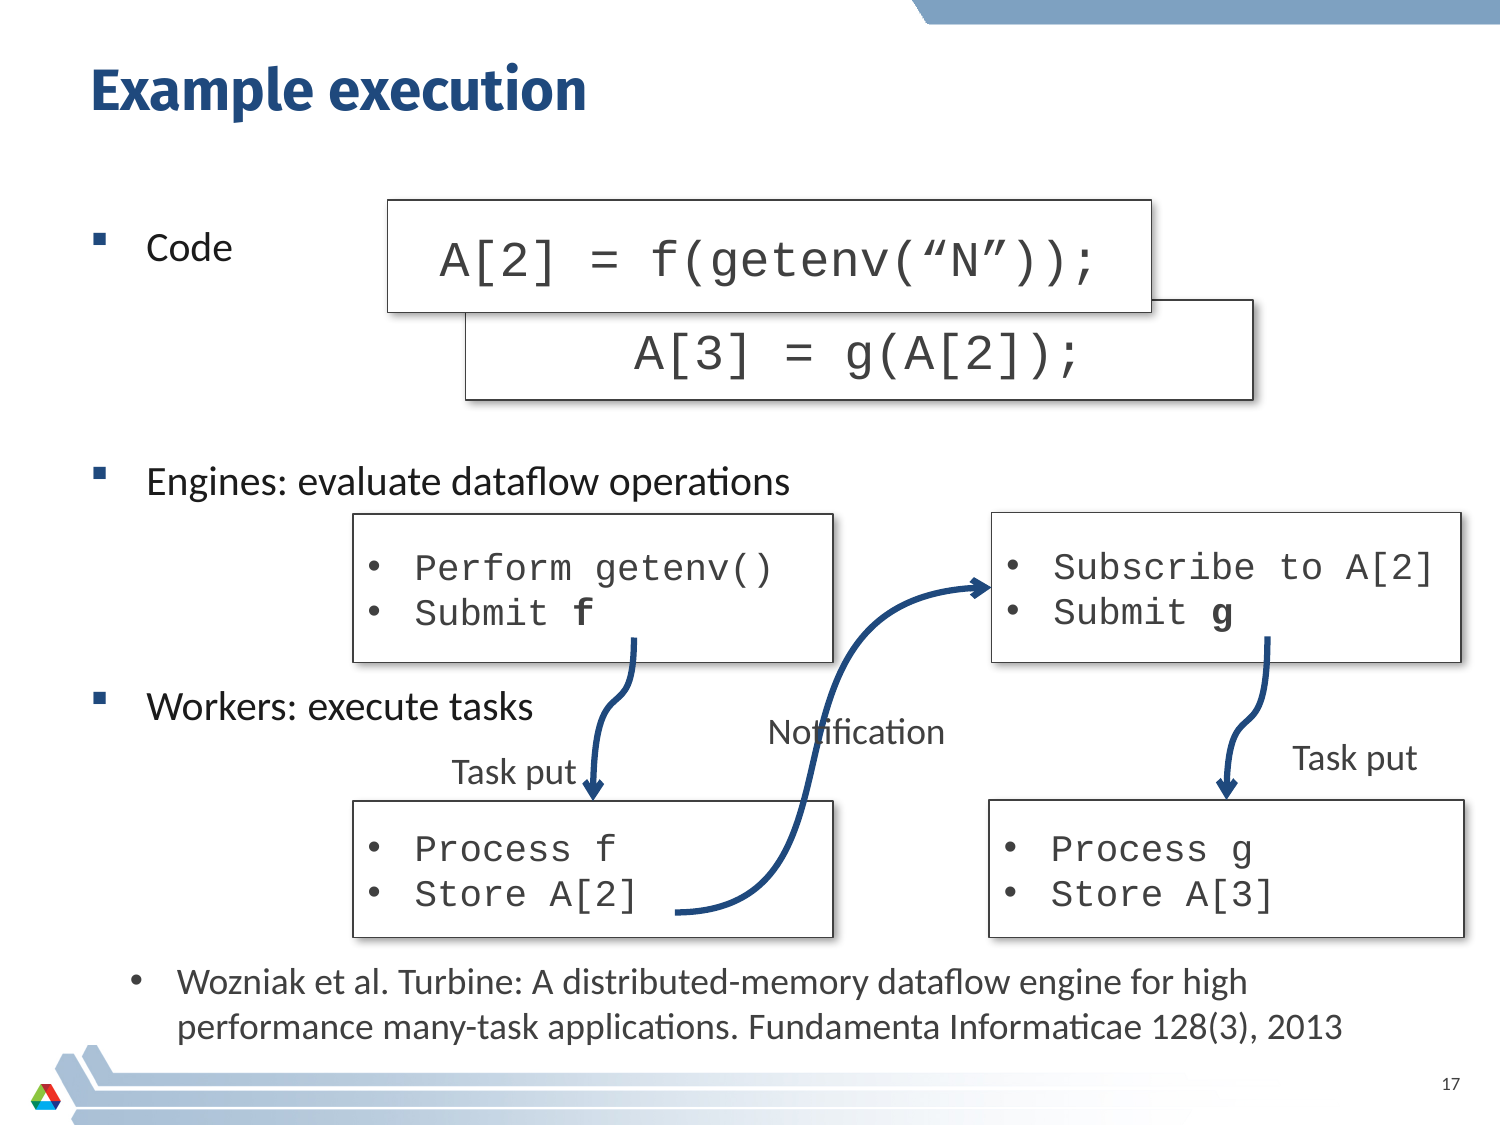

# Example execution
A[2] = f(getenv(“N”));
Code

Engines: evaluate dataflow operations

Workers: execute tasks
A[3] = g(A[2]);
Subscribe to A[2]
Submit g
Perform getenv()
Submit f
Notification
Task put
Task put
Process g
Store A[3]
Process f
Store A[2]
Wozniak et al. Turbine: A distributed-memory dataflow engine for high performance many-task applications. Fundamenta Informaticae 128(3), 2013
17